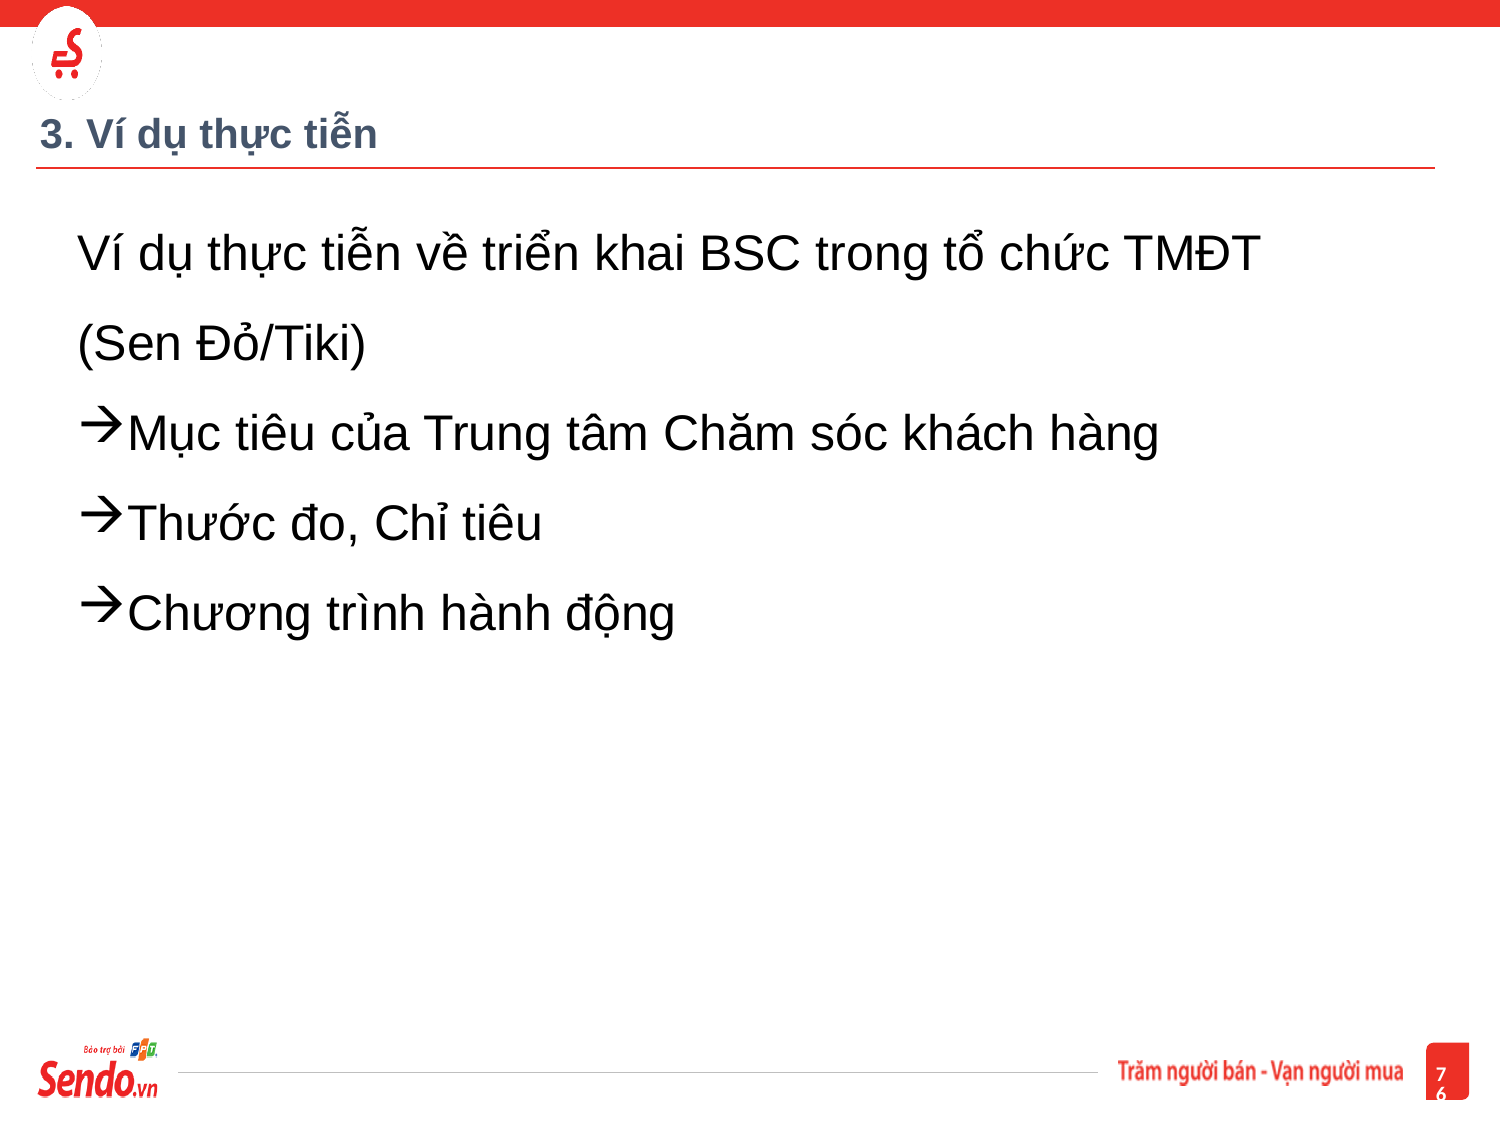

# 3. Ví dụ thực tiễn
Ví dụ thực tiễn về triển khai BSC trong tổ chức TMĐT (Sen Đỏ/Tiki)
Mục tiêu của Trung tâm Chăm sóc khách hàng
Thước đo, Chỉ tiêu
Chương trình hành động